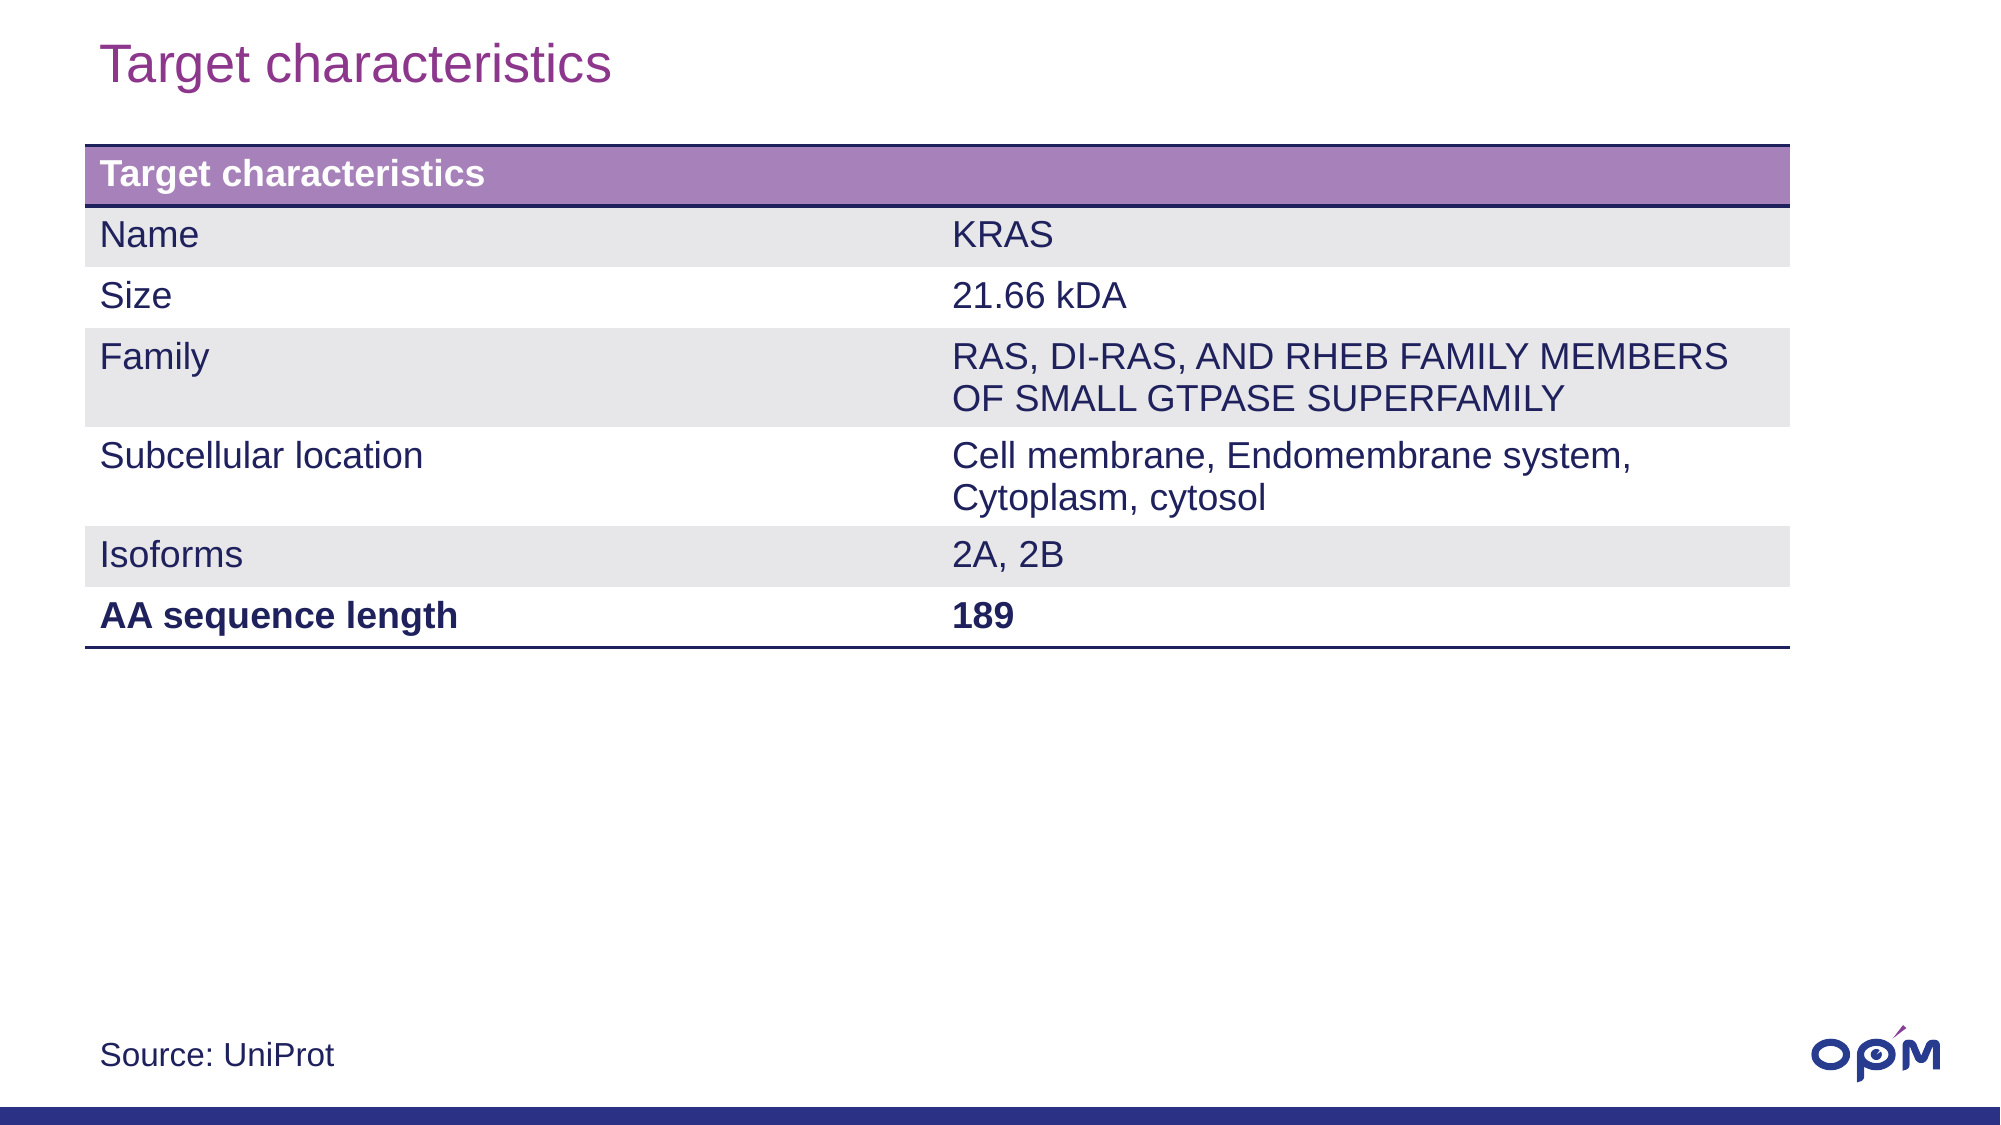

# Target characteristics
| Target characteristics |  |
| --- | --- |
| Name | KRAS |
| Size | 21.66 kDA |
| Family | RAS, DI-RAS, AND RHEB FAMILY MEMBERS OF SMALL GTPASE SUPERFAMILY |
| Subcellular location | Cell membrane, Endomembrane system, Cytoplasm, cytosol |
| Isoforms | 2A, 2B |
| AA sequence length | 189 |
Source: UniProt